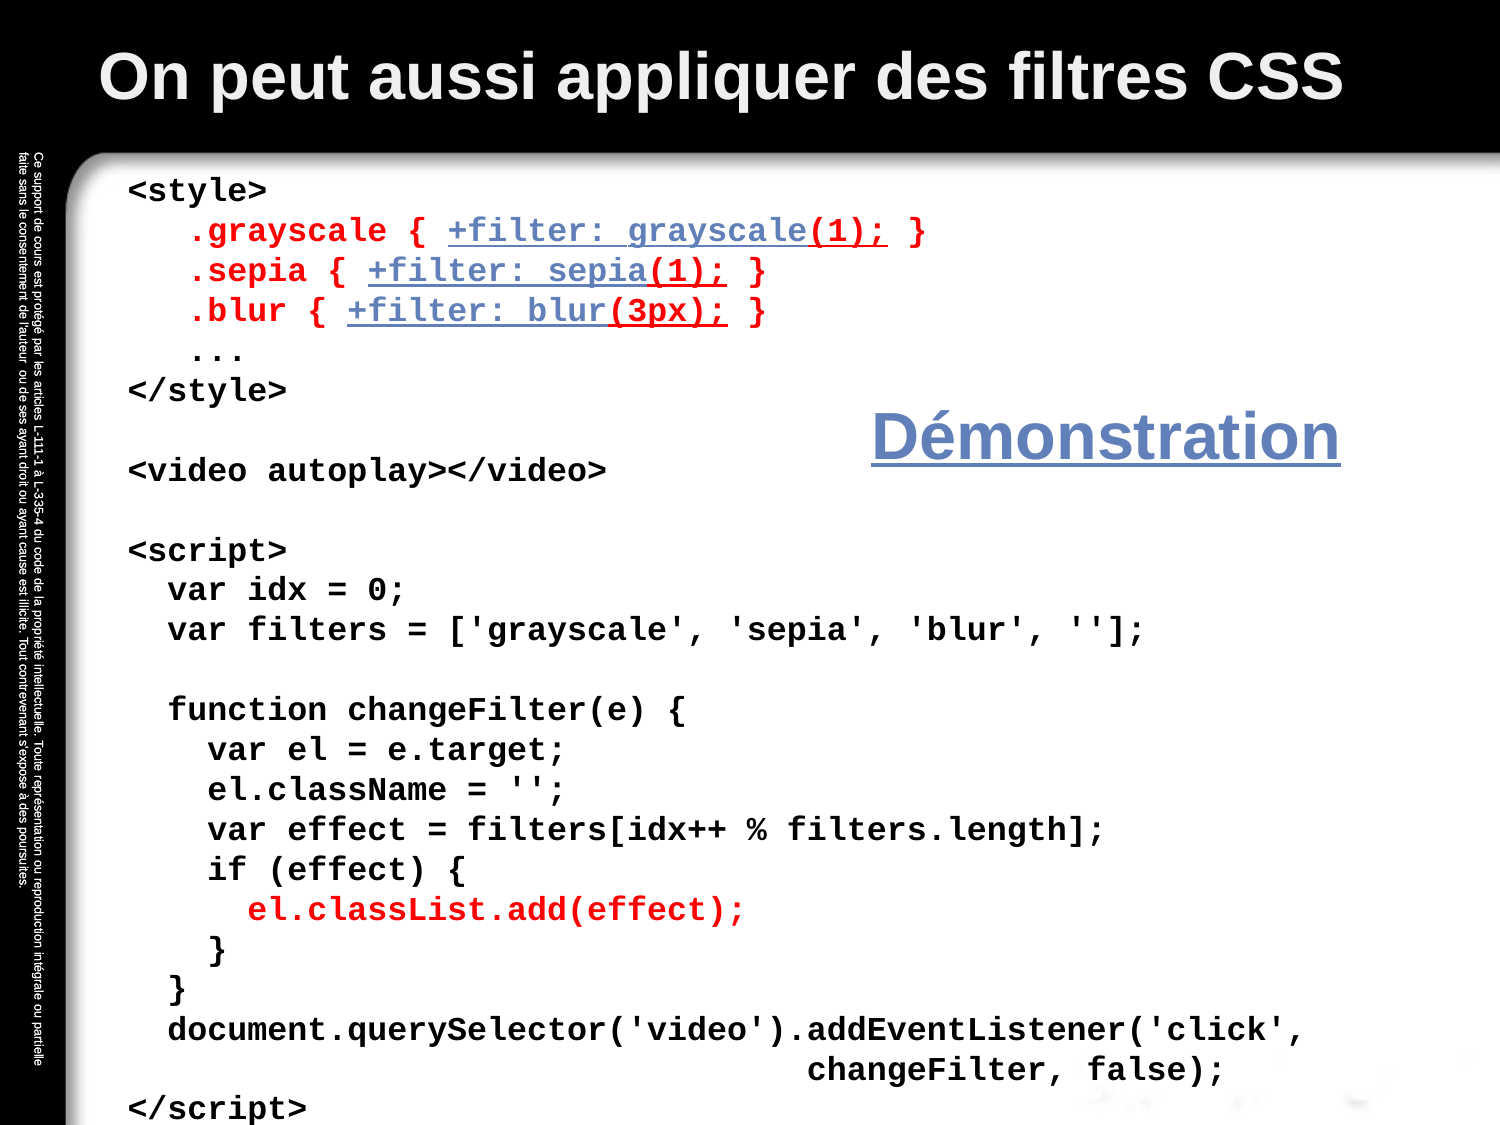

# On peut aussi appliquer des filtres CSS
<style>
   .grayscale { +filter: grayscale(1); }
   .sepia { +filter: sepia(1); }
   .blur { +filter: blur(3px); }
   ...
</style>
<video autoplay></video>
<script>
  var idx = 0;
  var filters = ['grayscale', 'sepia', 'blur', ''];
  function changeFilter(e) {
    var el = e.target;
    el.className = '';
    var effect = filters[idx++ % filters.length];
    if (effect) {
      el.classList.add(effect);
    }
  }
  document.querySelector('video').addEventListener('click',
                                  changeFilter, false);
</script>
Démonstration